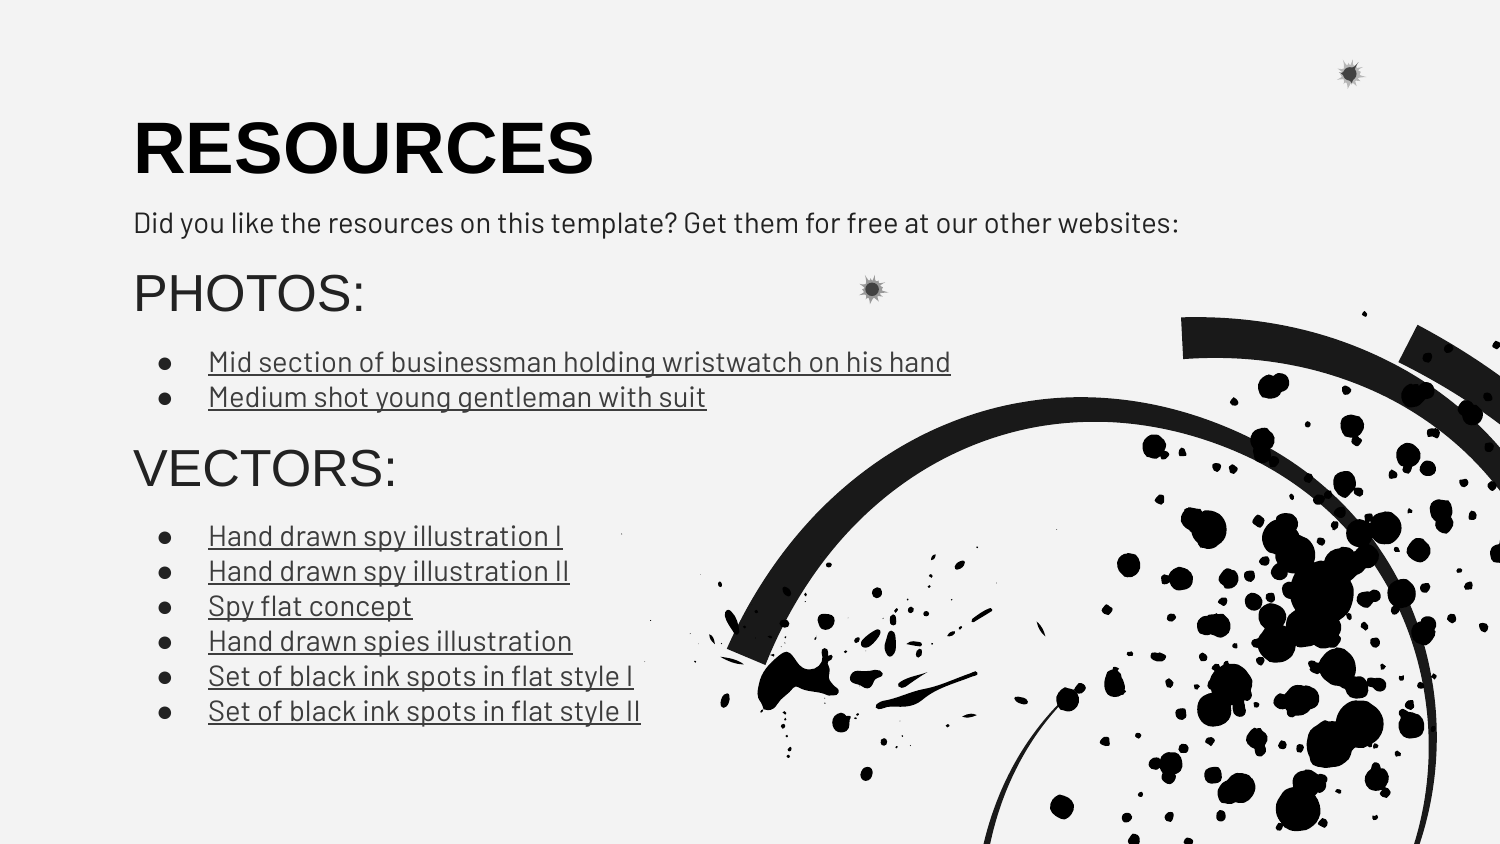

# RESOURCES
Did you like the resources on this template? Get them for free at our other websites:
PHOTOS:
Mid section of businessman holding wristwatch on his hand
Medium shot young gentleman with suit
VECTORS:
Hand drawn spy illustration I
Hand drawn spy illustration II
Spy flat concept
Hand drawn spies illustration
Set of black ink spots in flat style I
Set of black ink spots in flat style II